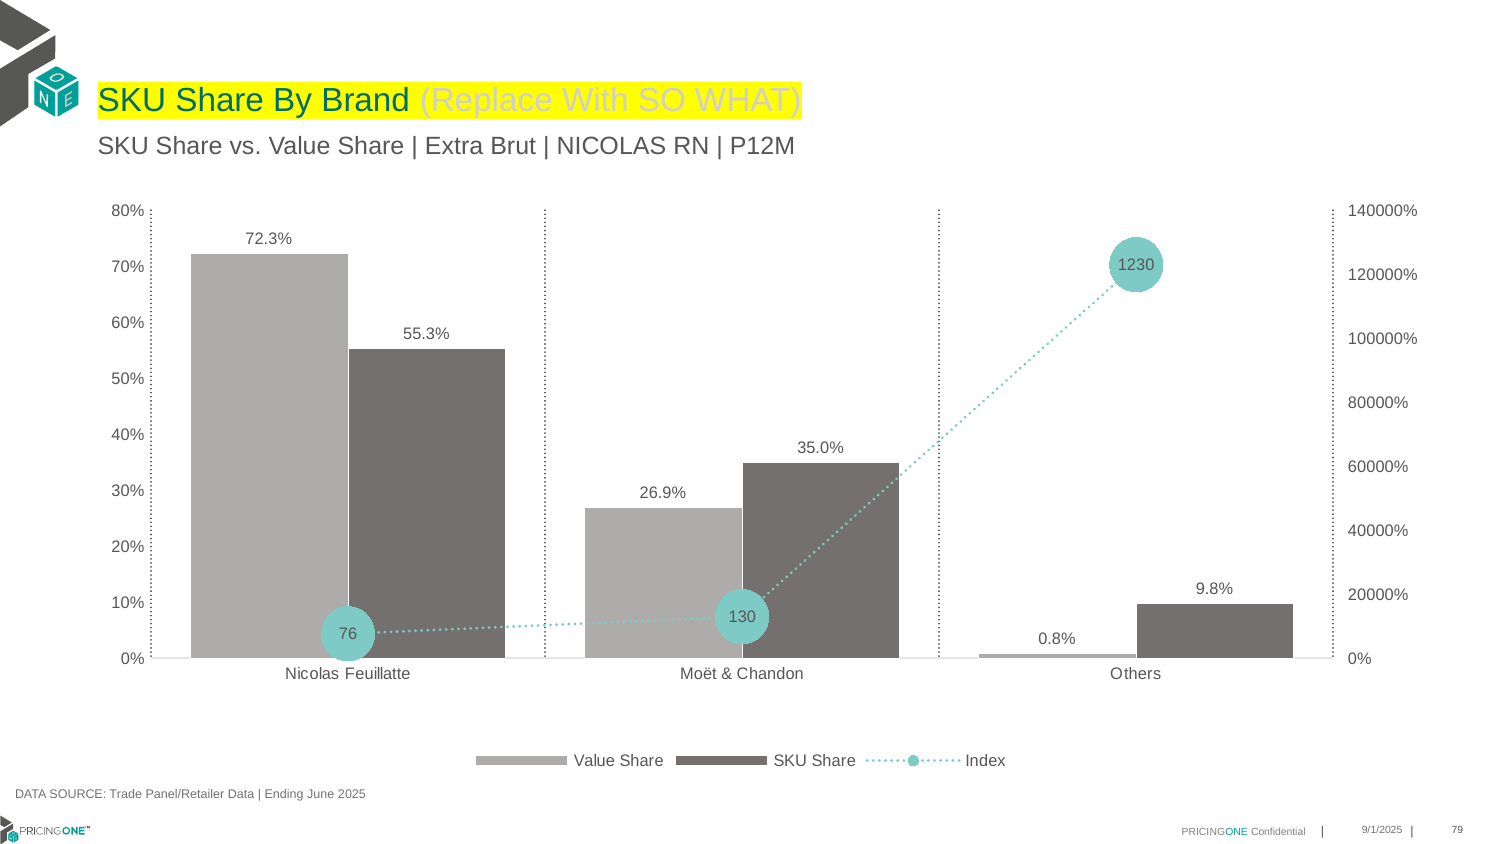

# SKU Share By Brand (Replace With SO WHAT)
SKU Share vs. Value Share | Extra Brut | NICOLAS RN | P12M

### Chart

| Category | Value Share | SKU Share | Index |
|---|---|---|---|
| Nicolas Feuillatte | 0.72310184063938 | 0.5526315789473684 | 76.42513791124101 |
| Moët & Chandon | 0.26895131993218696 | 0.34962406015037595 | 129.99529440440364 |
| Others | 0.007946839428433035 | 0.09774436090225563 | 1229.9778016469745 |
DATA SOURCE: Trade Panel/Retailer Data | Ending June 2025

9/1/2025
79